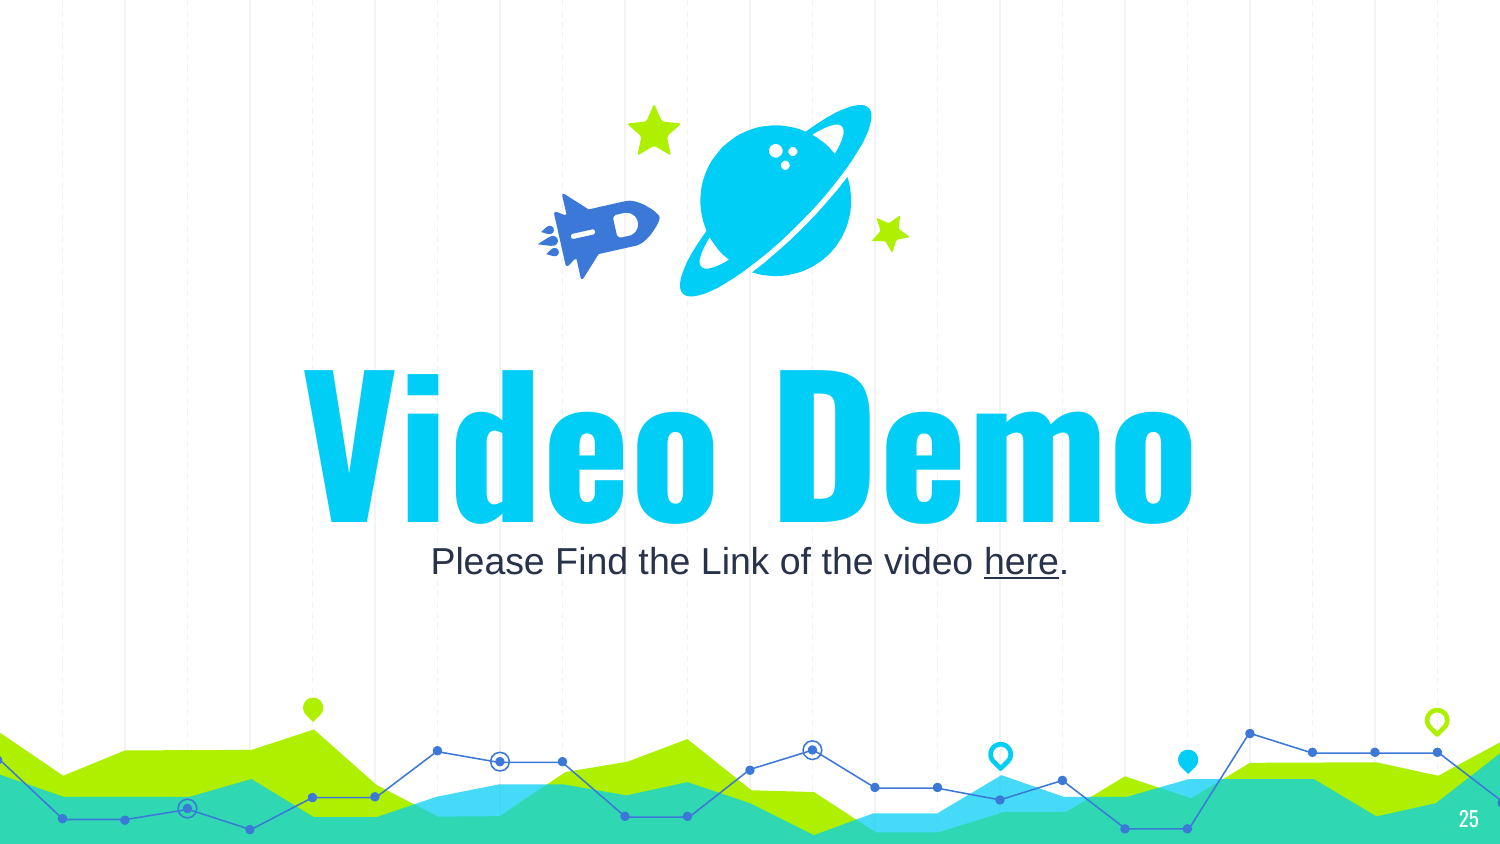

Video Demo
Please Find the Link of the video here.
25